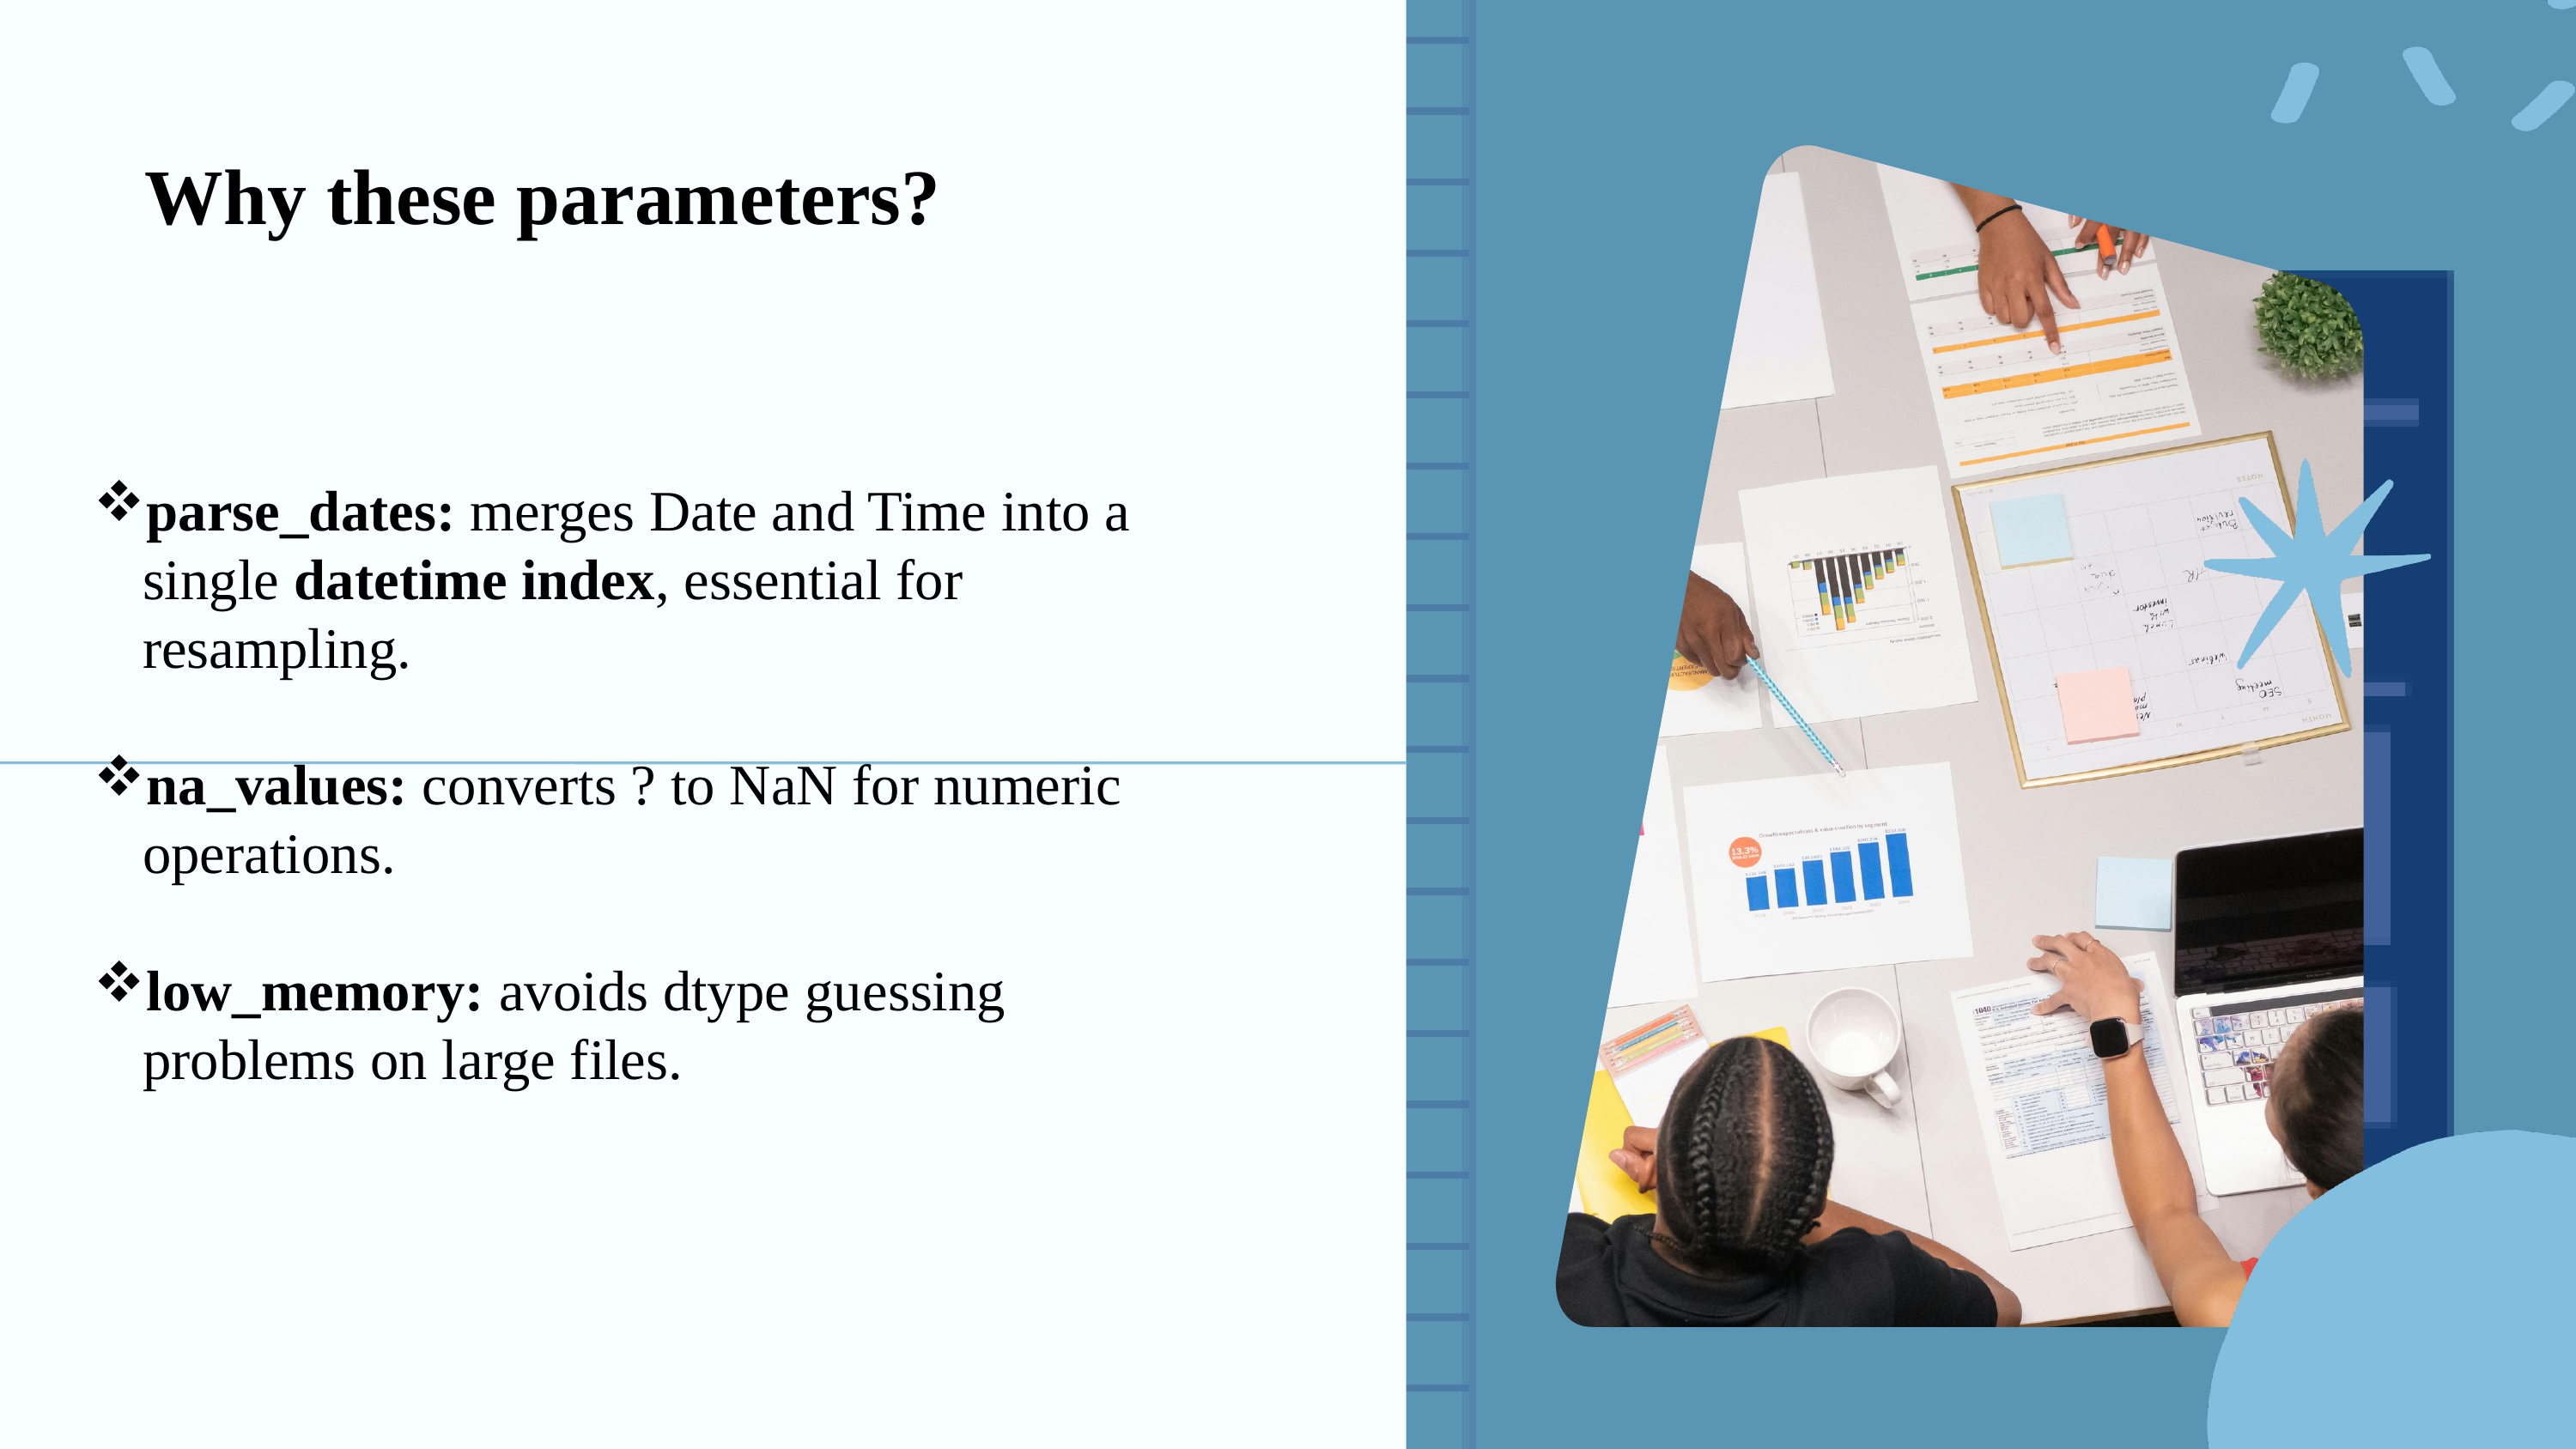

Why these parameters?

parse_dates: merges Date and Time into a single datetime index, essential for resampling.

na_values: converts ? to NaN for numeric operations.

low_memory: avoids dtype guessing problems on large files.